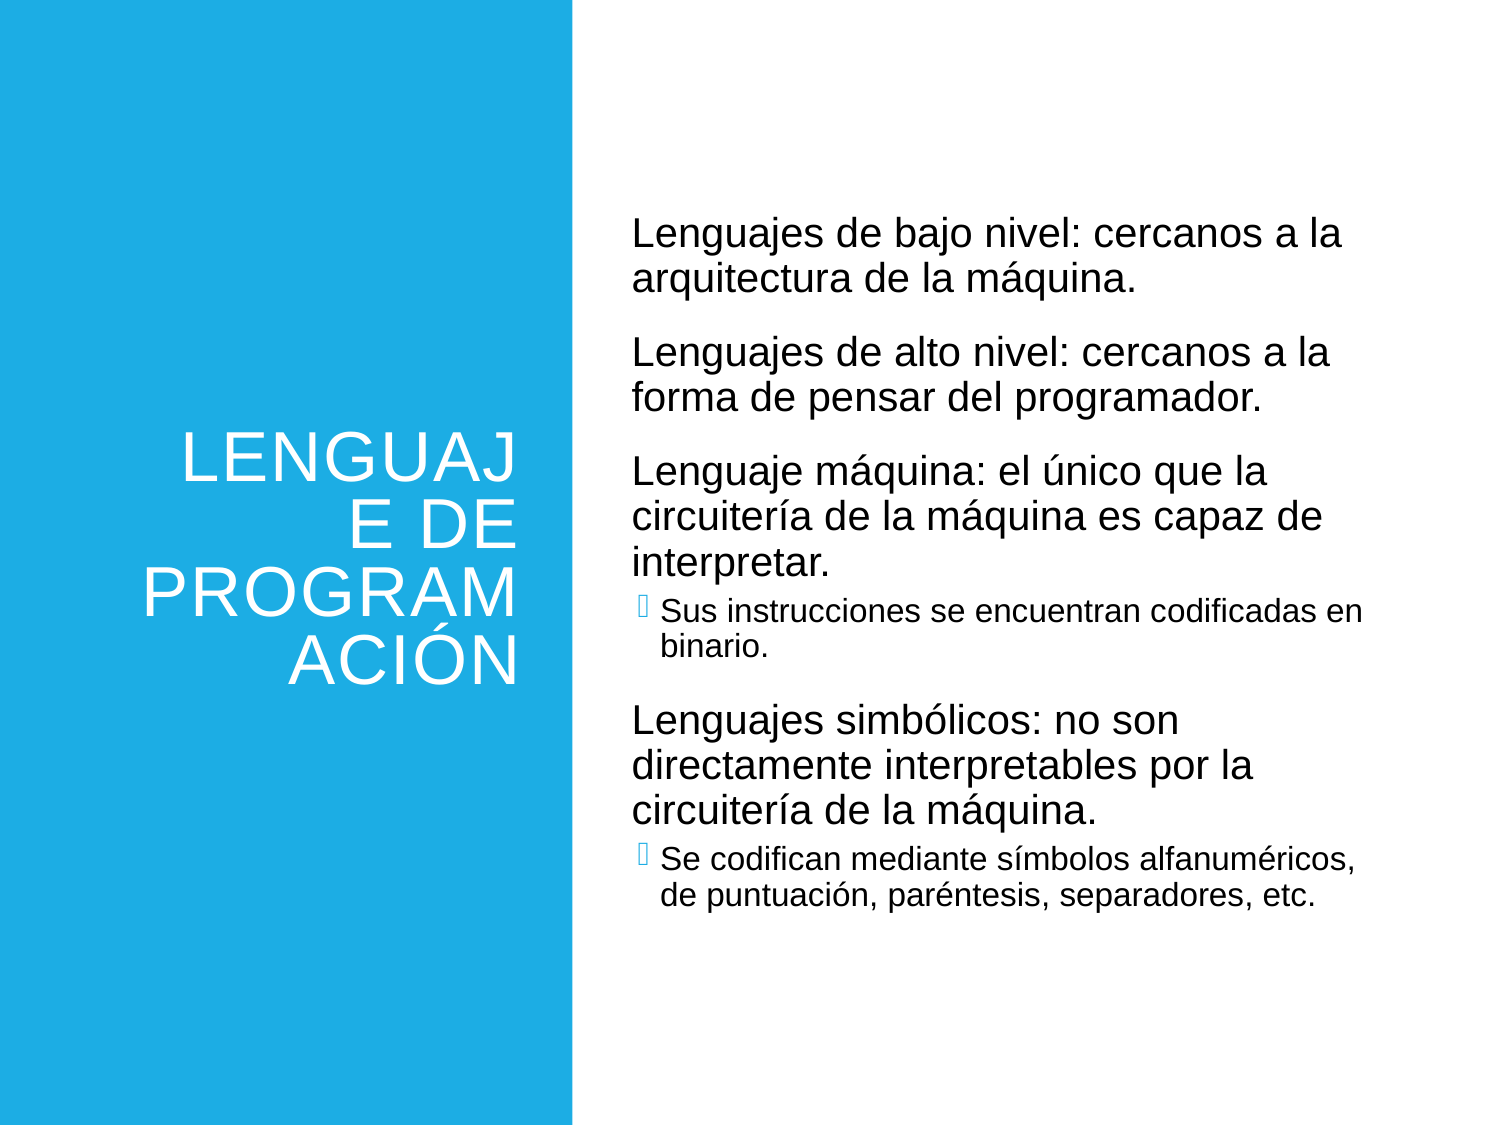

# Lenguaje de Programación
Lenguajes de bajo nivel: cercanos a la arquitectura de la máquina.
Lenguajes de alto nivel: cercanos a la forma de pensar del programador.
Lenguaje máquina: el único que la circuitería de la máquina es capaz de interpretar.
Sus instrucciones se encuentran codificadas en binario.
Lenguajes simbólicos: no son directamente interpretables por la circuitería de la máquina.
Se codifican mediante símbolos alfanuméricos, de puntuación, paréntesis, separadores, etc.